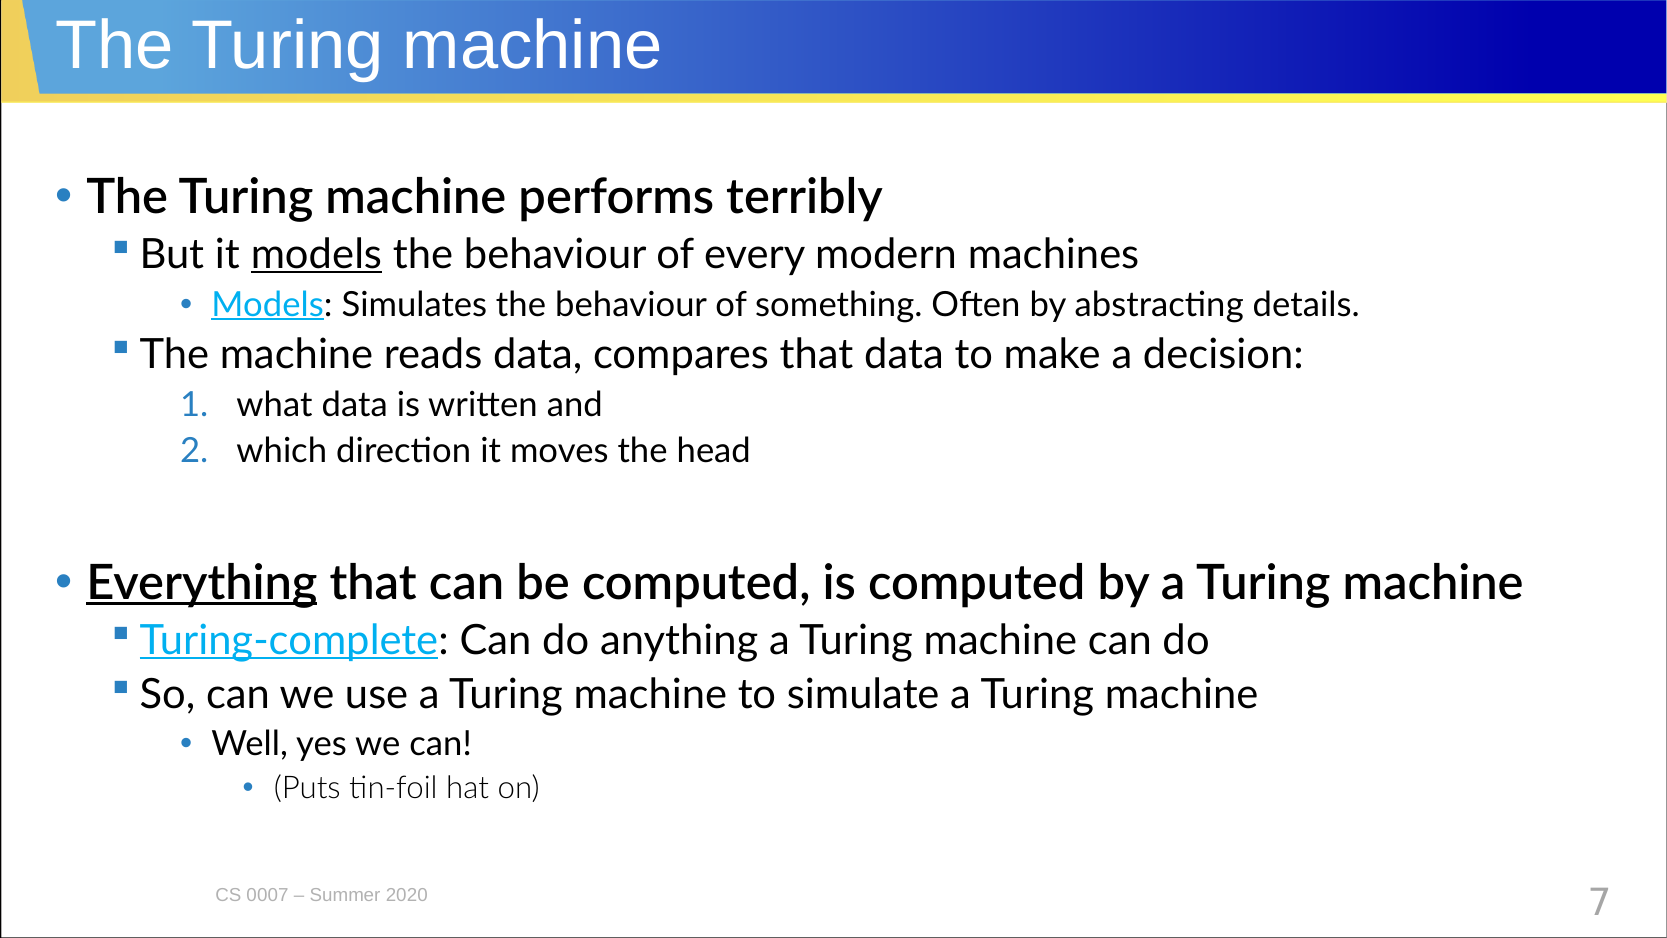

# The Turing machine
The Turing machine performs terribly
But it models the behaviour of every modern machines
Models: Simulates the behaviour of something. Often by abstracting details.
The machine reads data, compares that data to make a decision:
what data is written and
which direction it moves the head

Everything that can be computed, is computed by a Turing machine
Turing-complete: Can do anything a Turing machine can do
So, can we use a Turing machine to simulate a Turing machine
Well, yes we can!
(Puts tin-foil hat on)
CS 0007 – Summer 2020
7